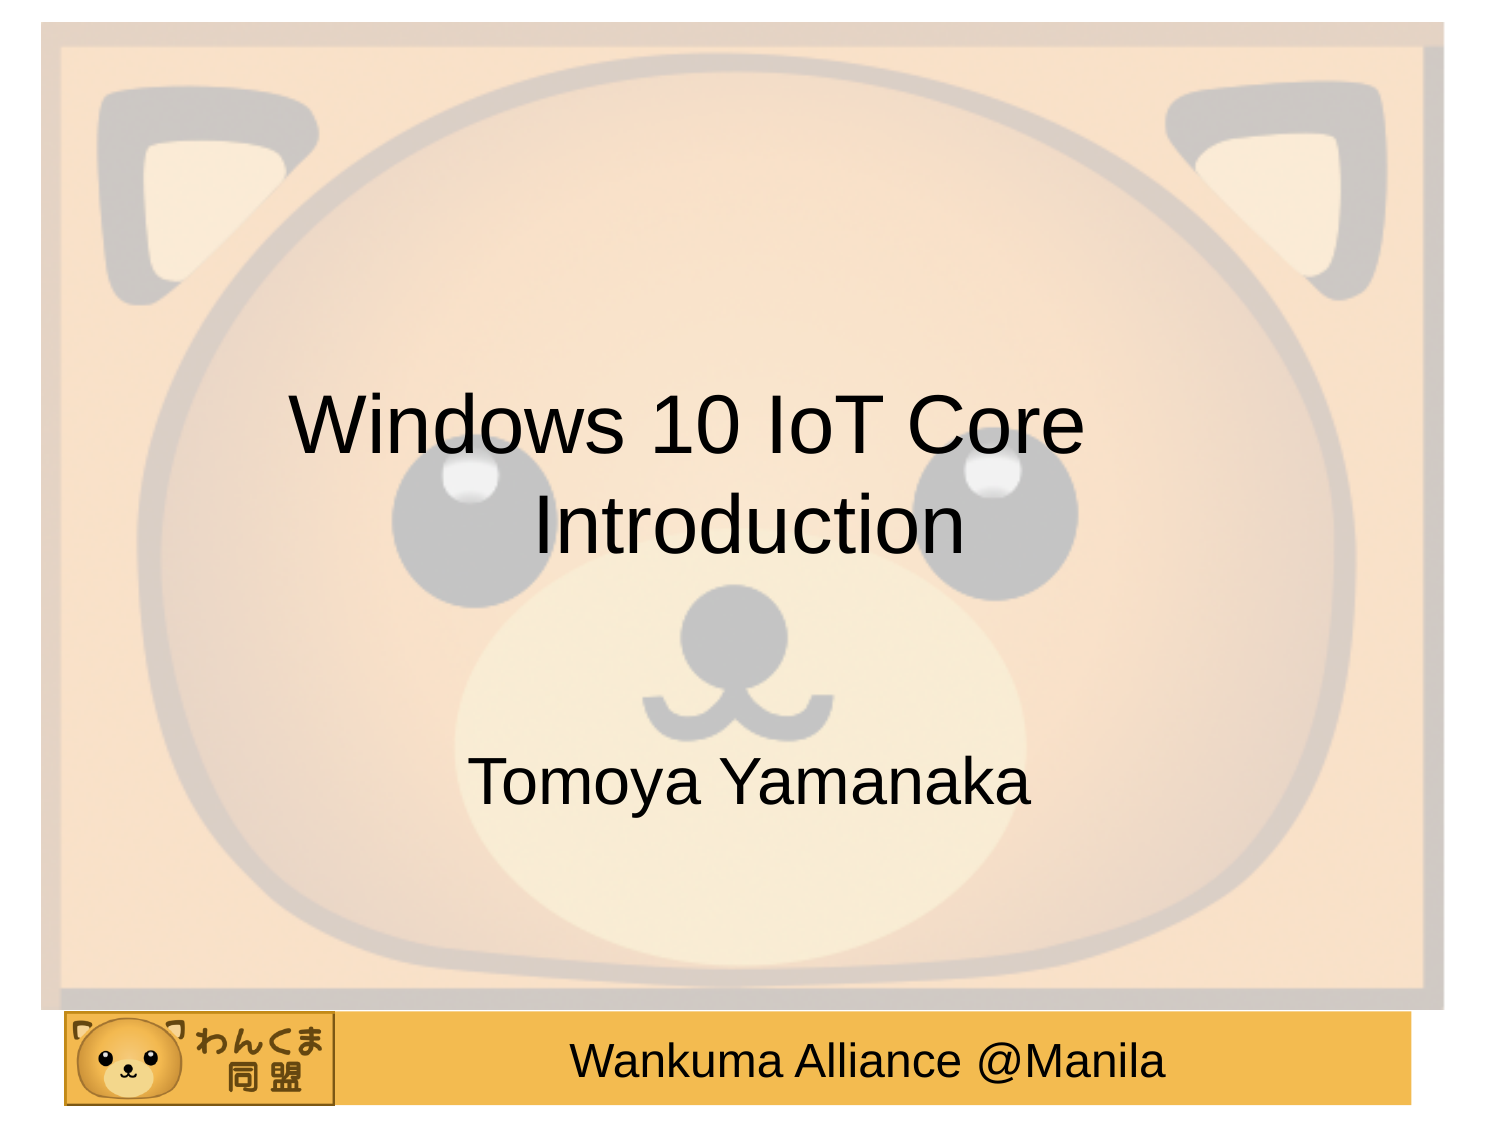

# Windows 10 IoT Core　Introduction

Tomoya Yamanaka